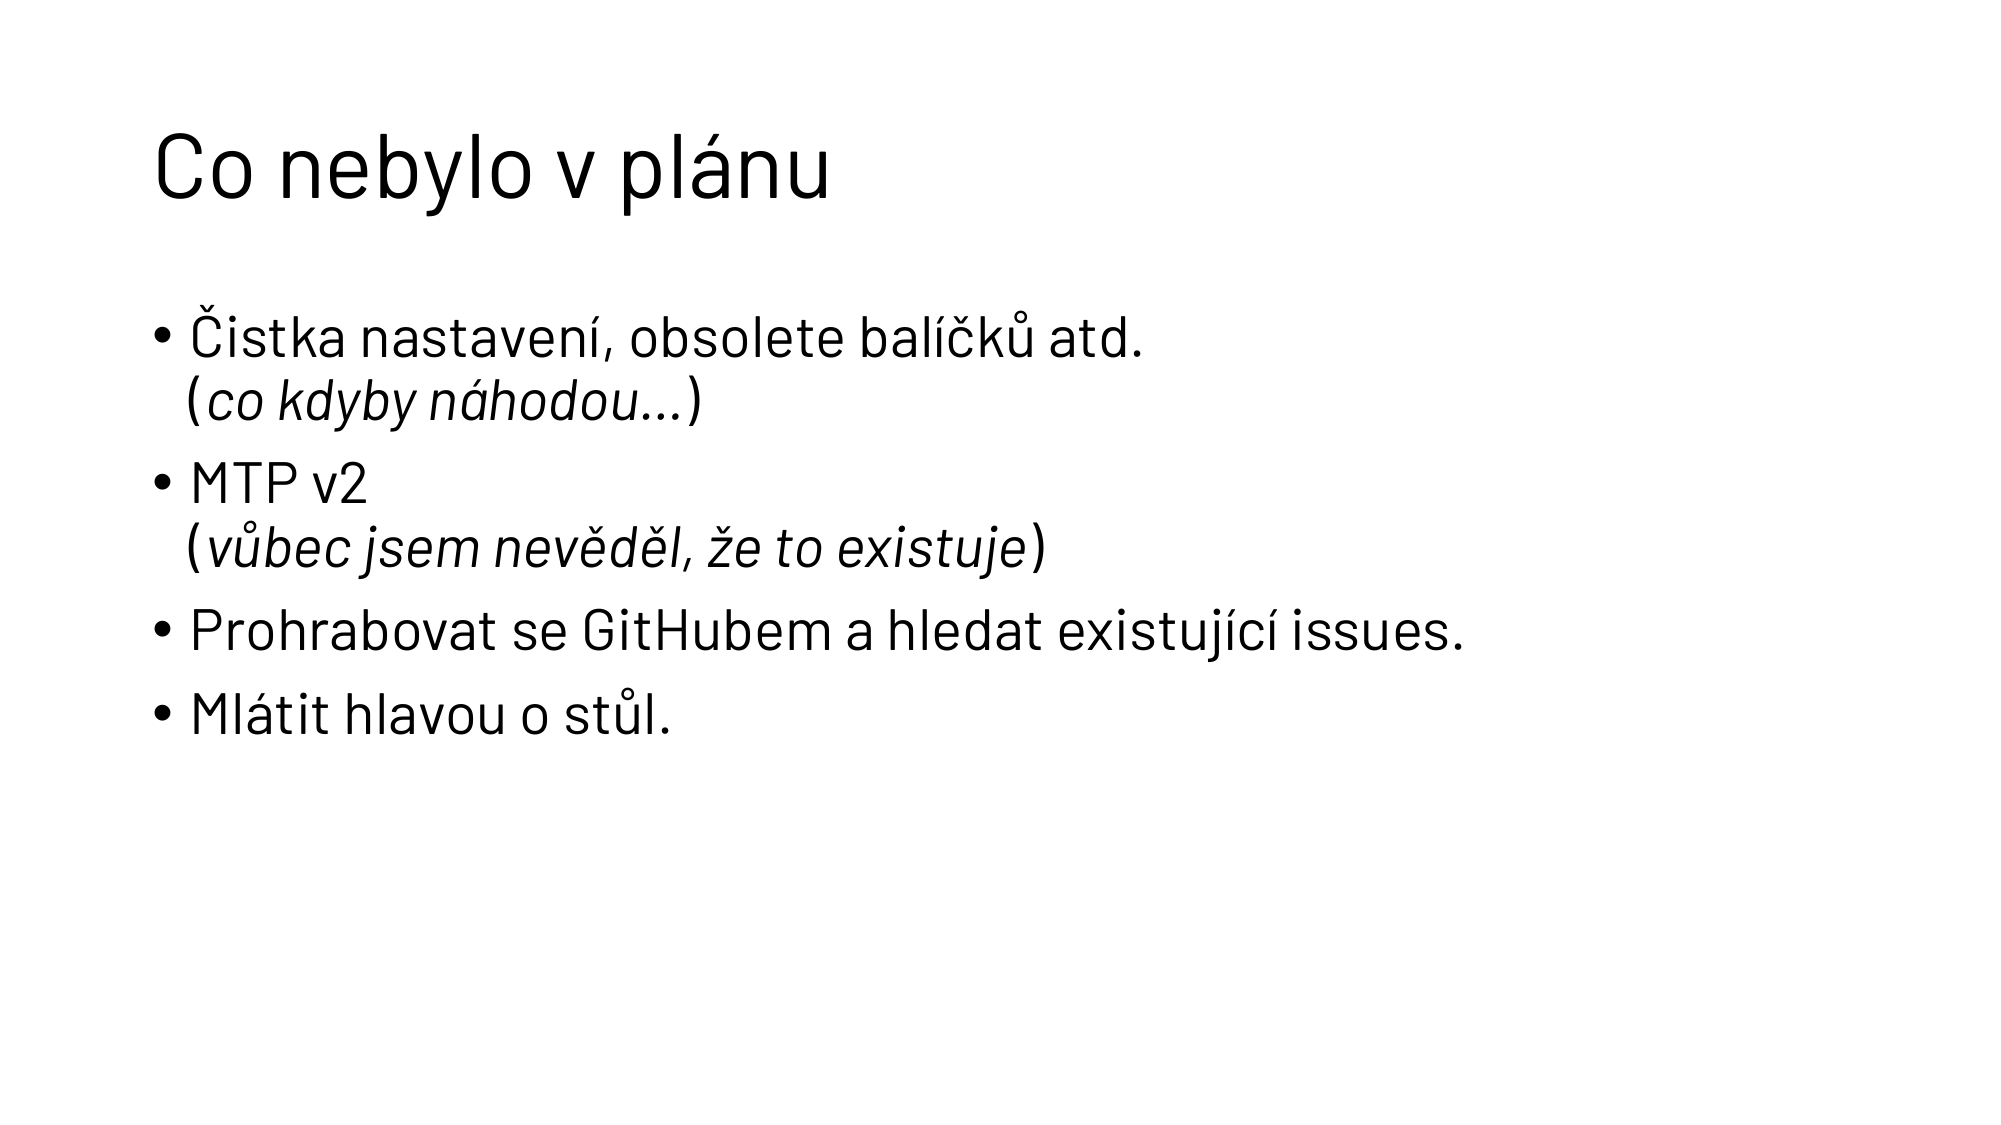

# Co nebylo v plánu
Čistka nastavení, obsolete balíčků atd.
(co kdyby náhodou…)
MTP v2
(vůbec jsem nevěděl, že to existuje)
Prohrabovat se GitHubem a hledat existující issues.
Mlátit hlavou o stůl.